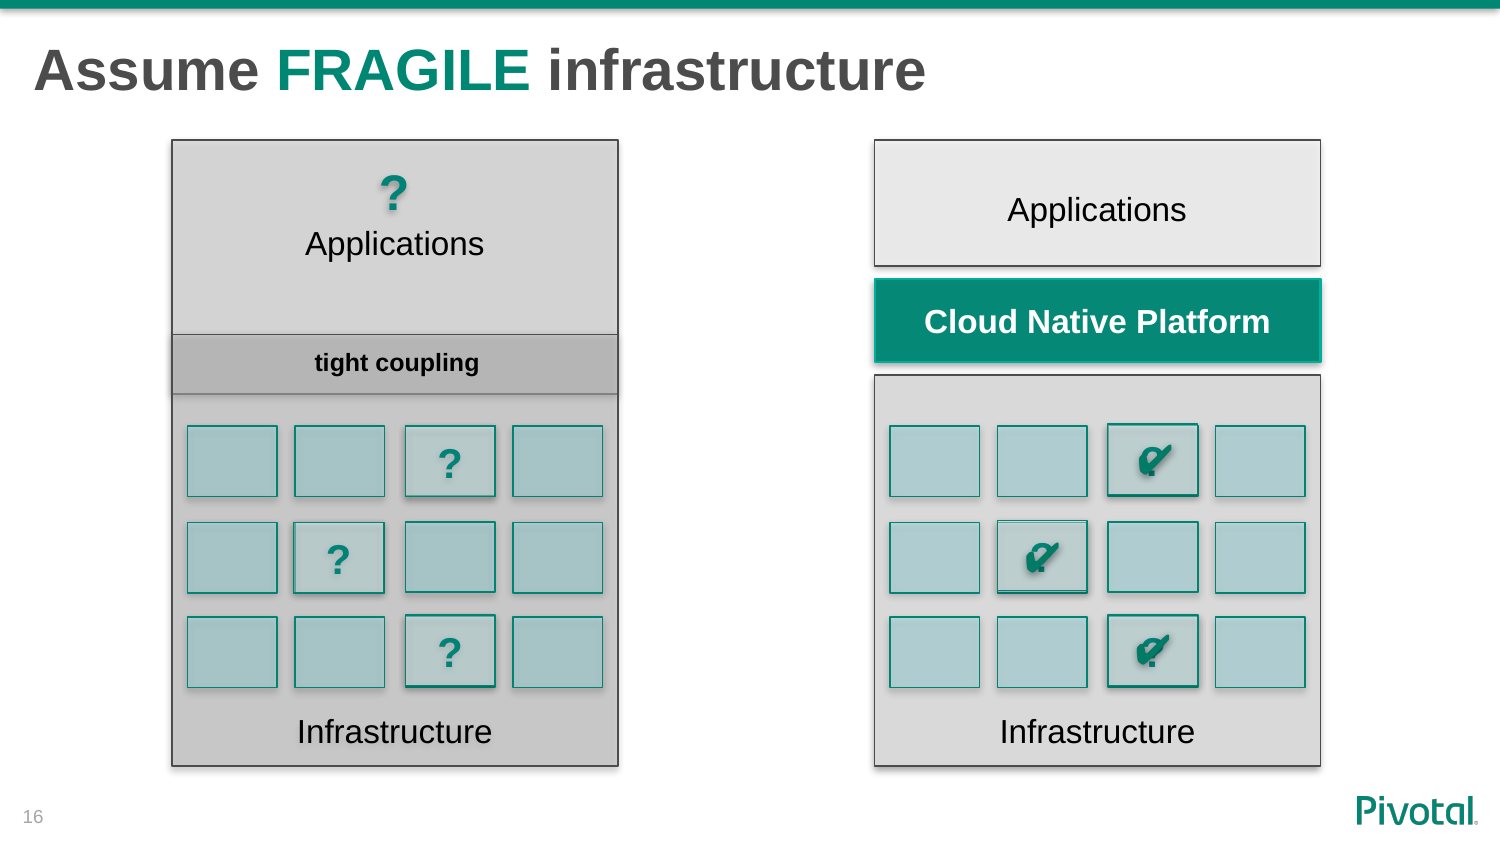

# Assume FRAGILE infrastructure

Applications

Applications

?

Cloud Native Platform

Infrastructure
tight coupling

Infrastructure
?
?
?

?

✔
✔
✔

?

?

16